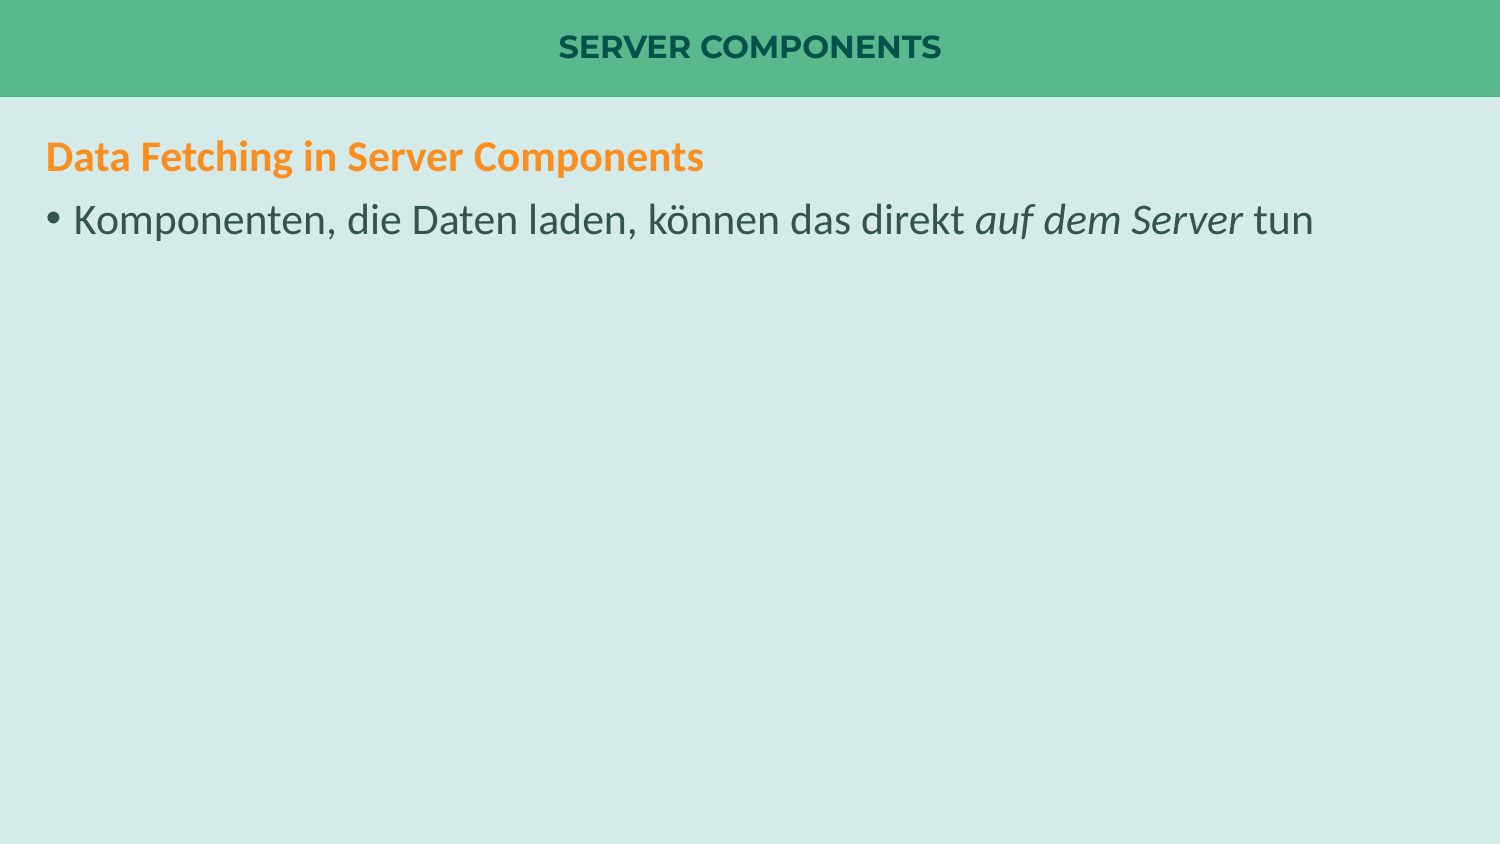

# Server Components
Data Fetching in Server Components
Komponenten, die Daten laden, können das direkt auf dem Server tun